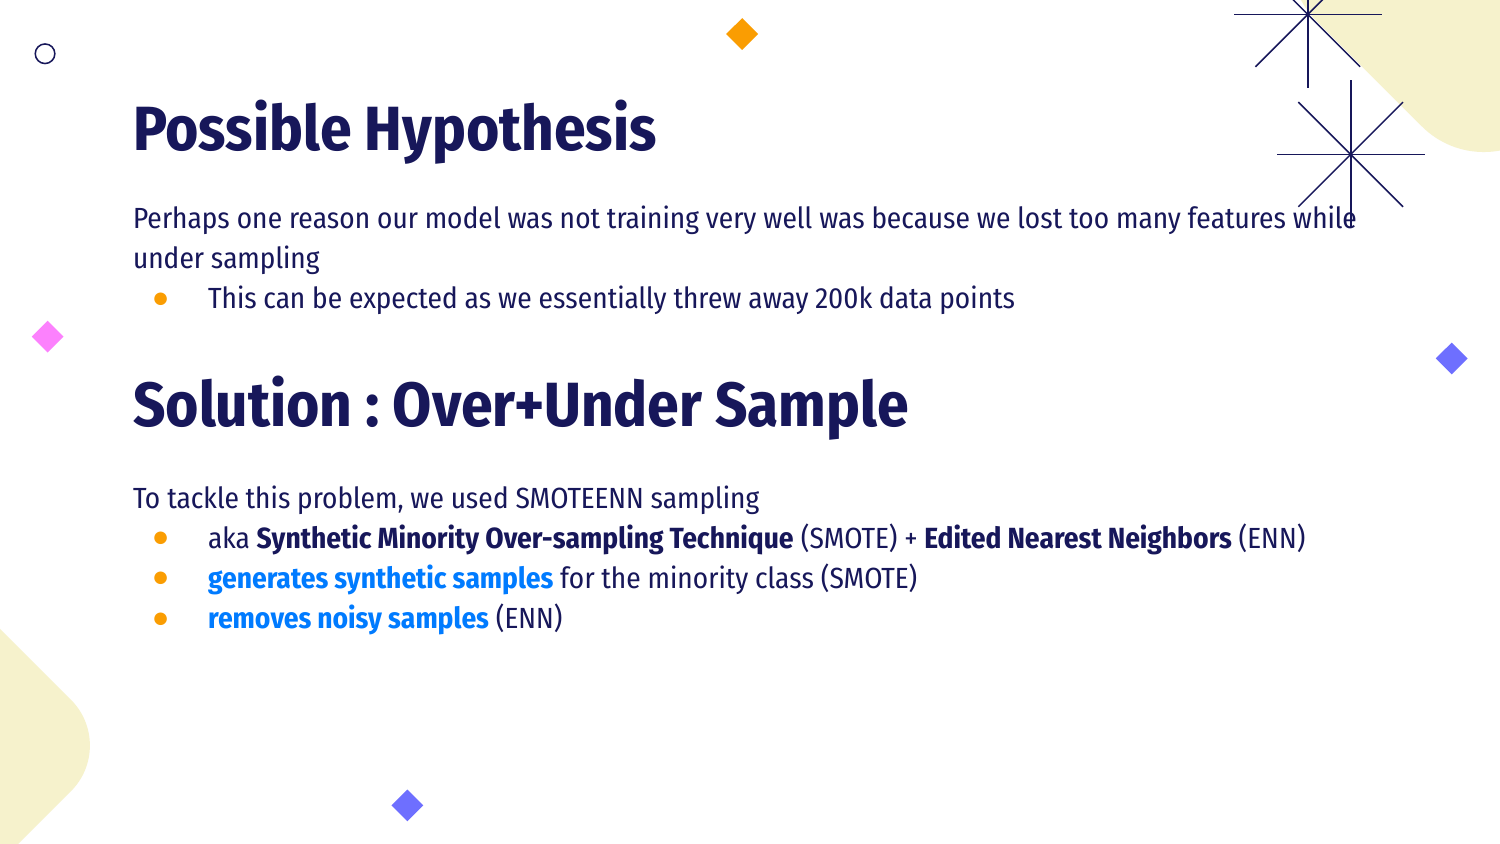

# Possible Hypothesis

Perhaps one reason our model was not training very well was because we lost too many features while under sampling
This can be expected as we essentially threw away 200k data points
Solution : Over+Under Sample
To tackle this problem, we used SMOTEENN sampling
aka Synthetic Minority Over-sampling Technique (SMOTE) + Edited Nearest Neighbors (ENN)
generates synthetic samples for the minority class (SMOTE)
removes noisy samples (ENN)